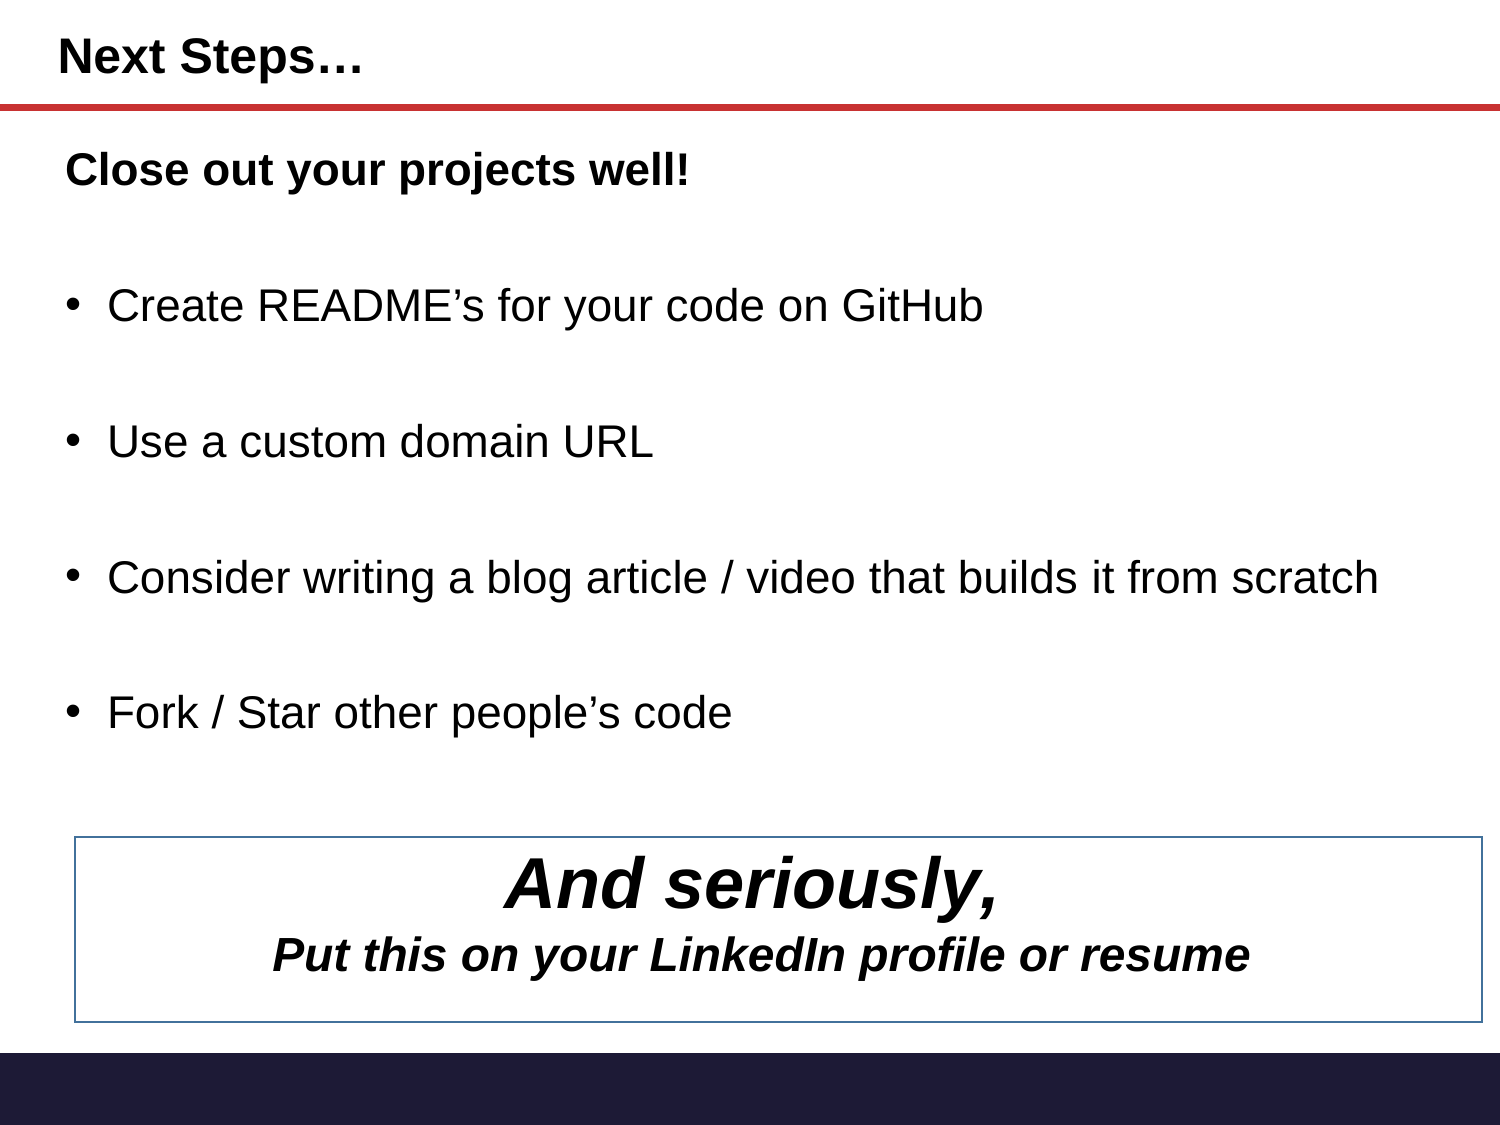

Next Steps…
Close out your projects well!

Create README’s for your code on GitHub

Use a custom domain URL

Consider writing a blog article / video that builds it from scratch

Fork / Star other people’s code
And seriously,
Put this on your LinkedIn profile or resume